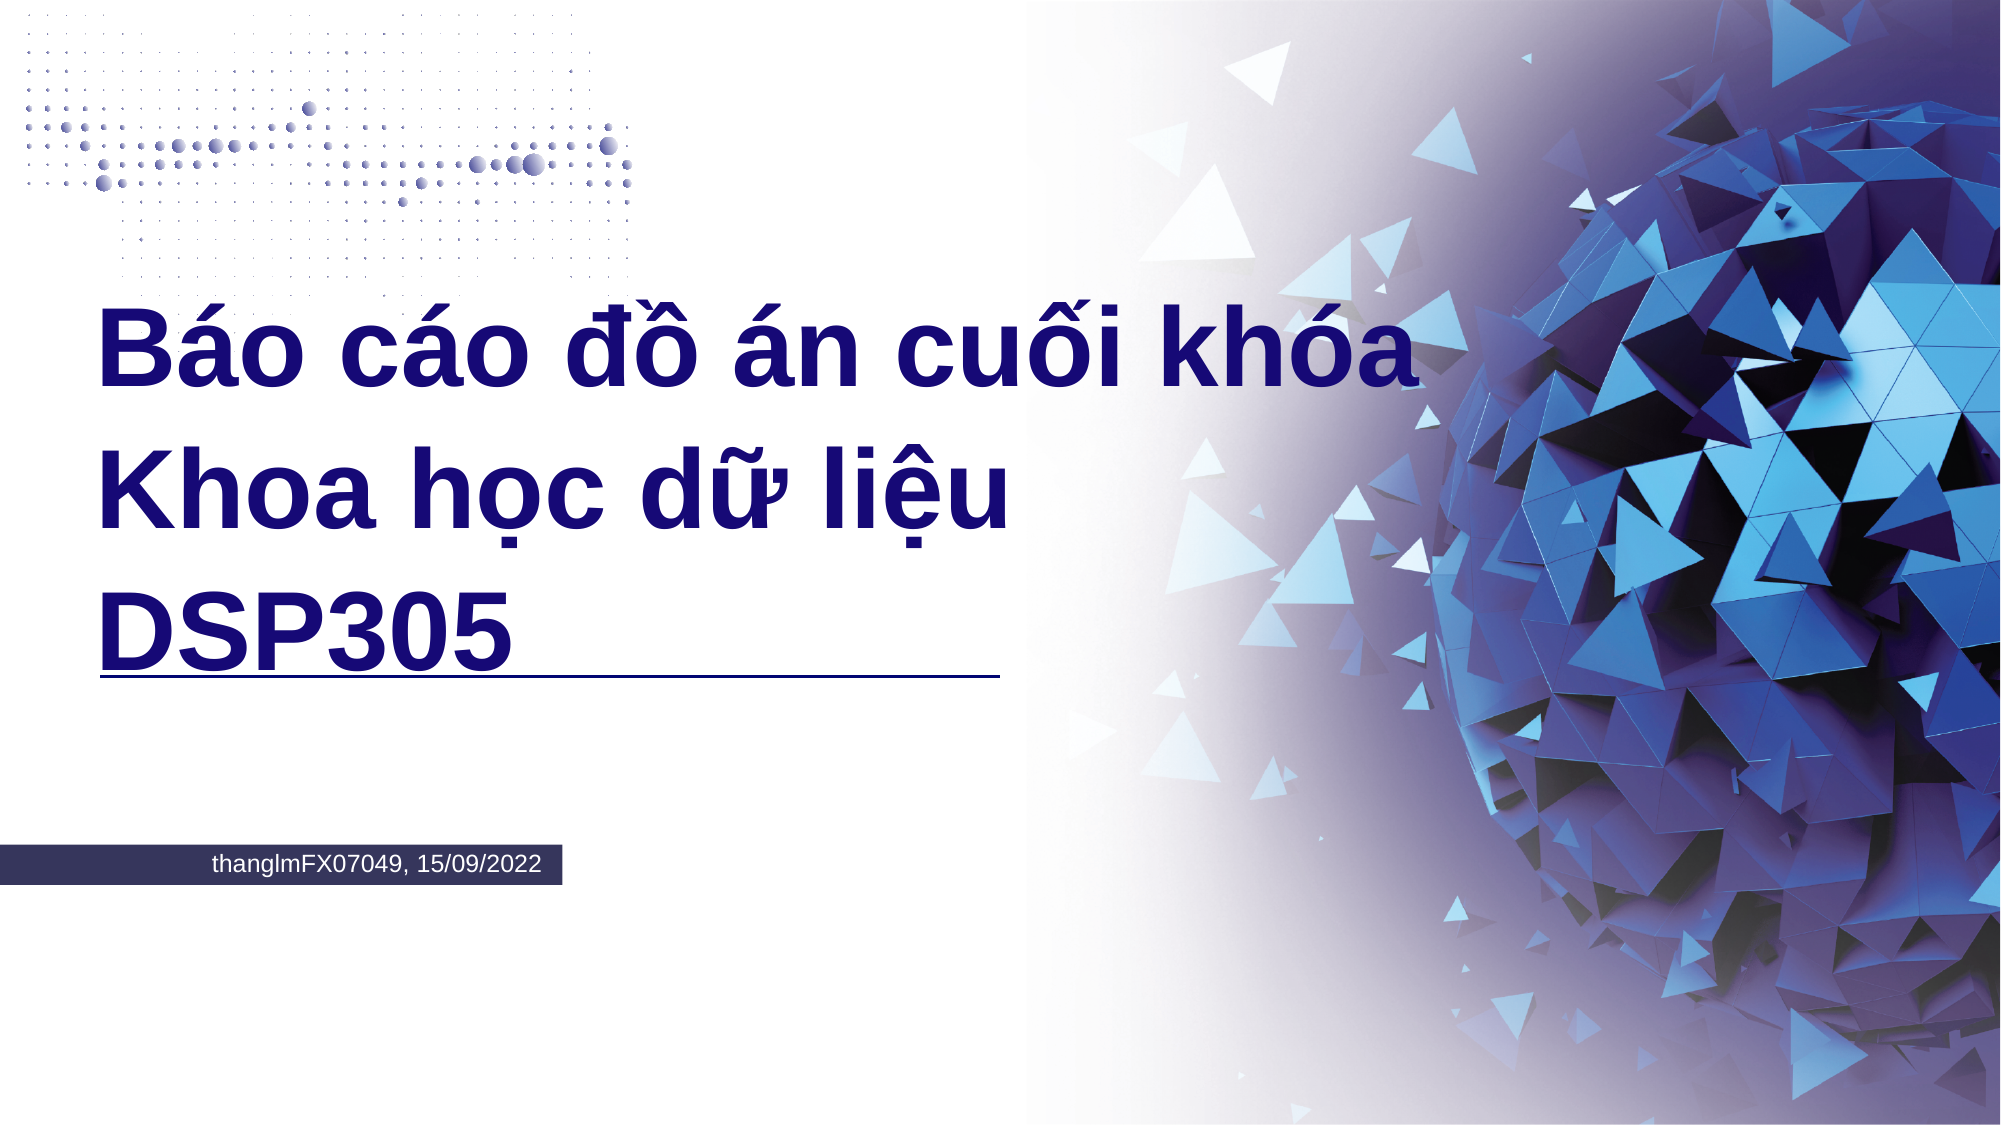

Báo cáo đồ án cuối khóa
Khoa học dữ liệu
DSP305
thanglmFX07049, 15/09/2022